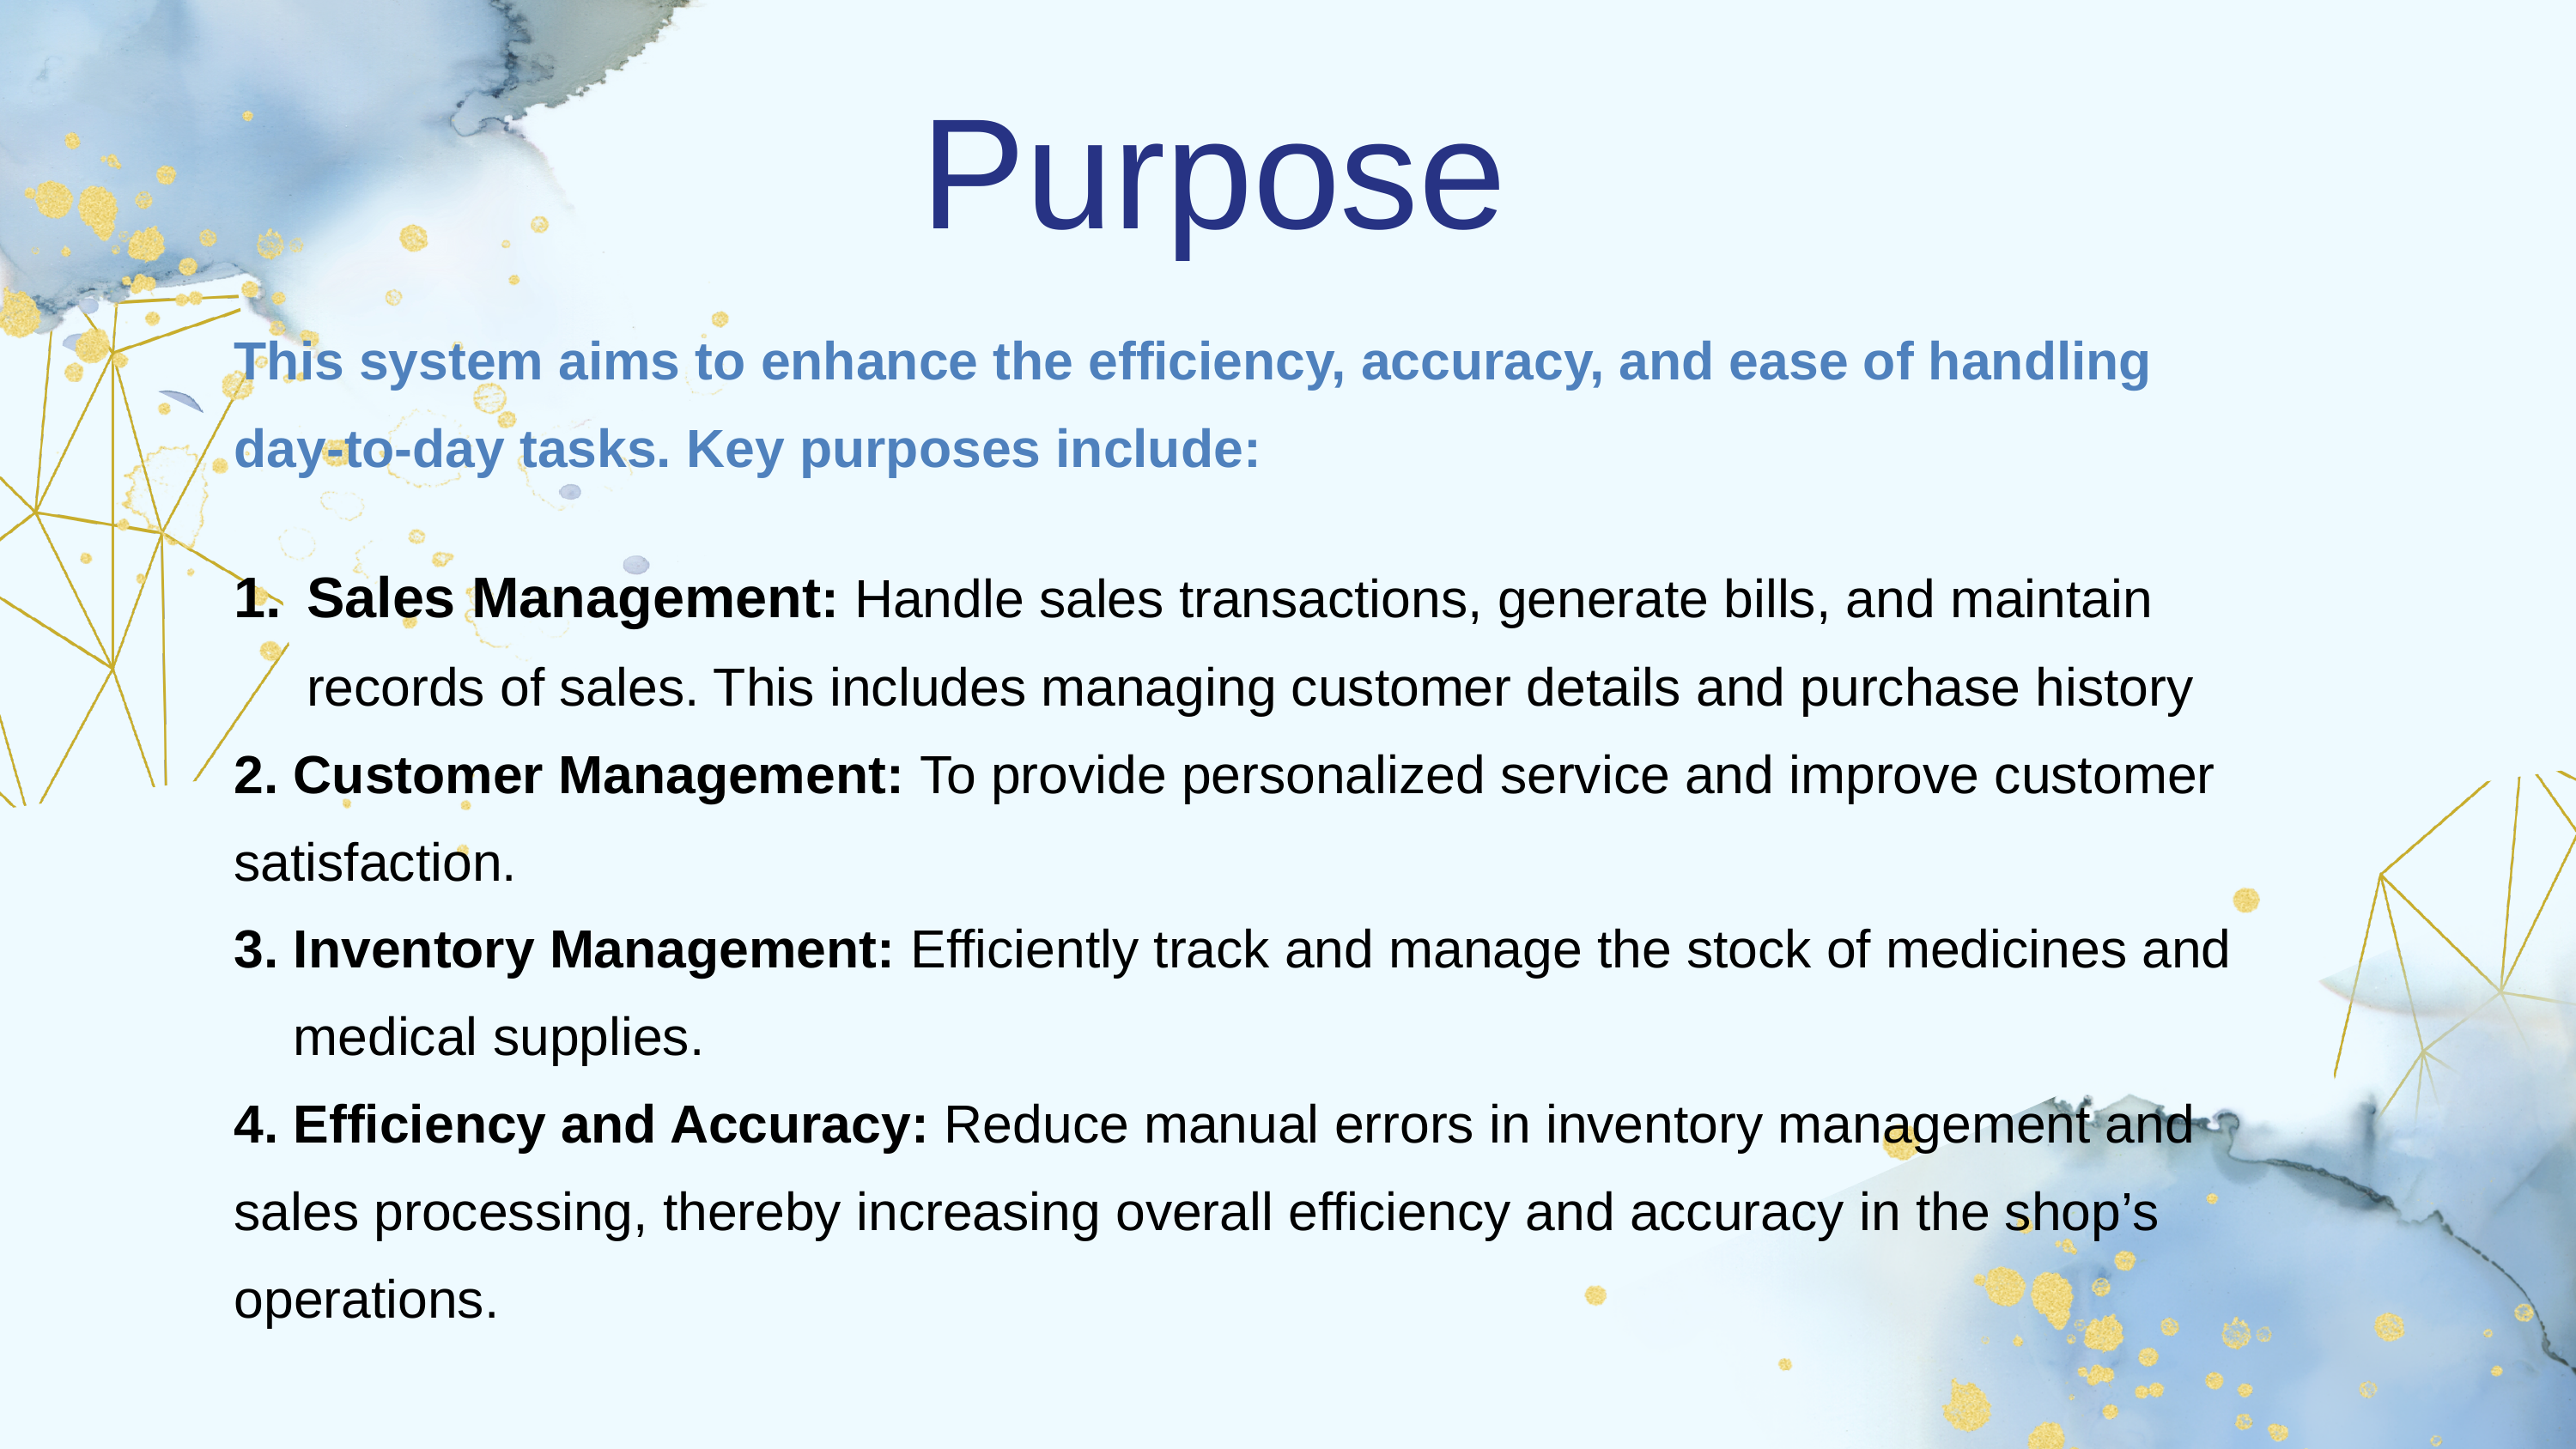

Purpose
This system aims to enhance the efficiency, accuracy, and ease of handling day-to-day tasks. Key purposes include:

Sales Management: Handle sales transactions, generate bills, and maintain records of sales. This includes managing customer details and purchase history
2. Customer Management: To provide personalized service and improve customer   satisfaction.
3. Inventory Management: Efficiently track and manage the stock of medicines and
    medical supplies.
4. Efficiency and Accuracy: Reduce manual errors in inventory management and sales processing, thereby increasing overall efficiency and accuracy in the shop’s operations.